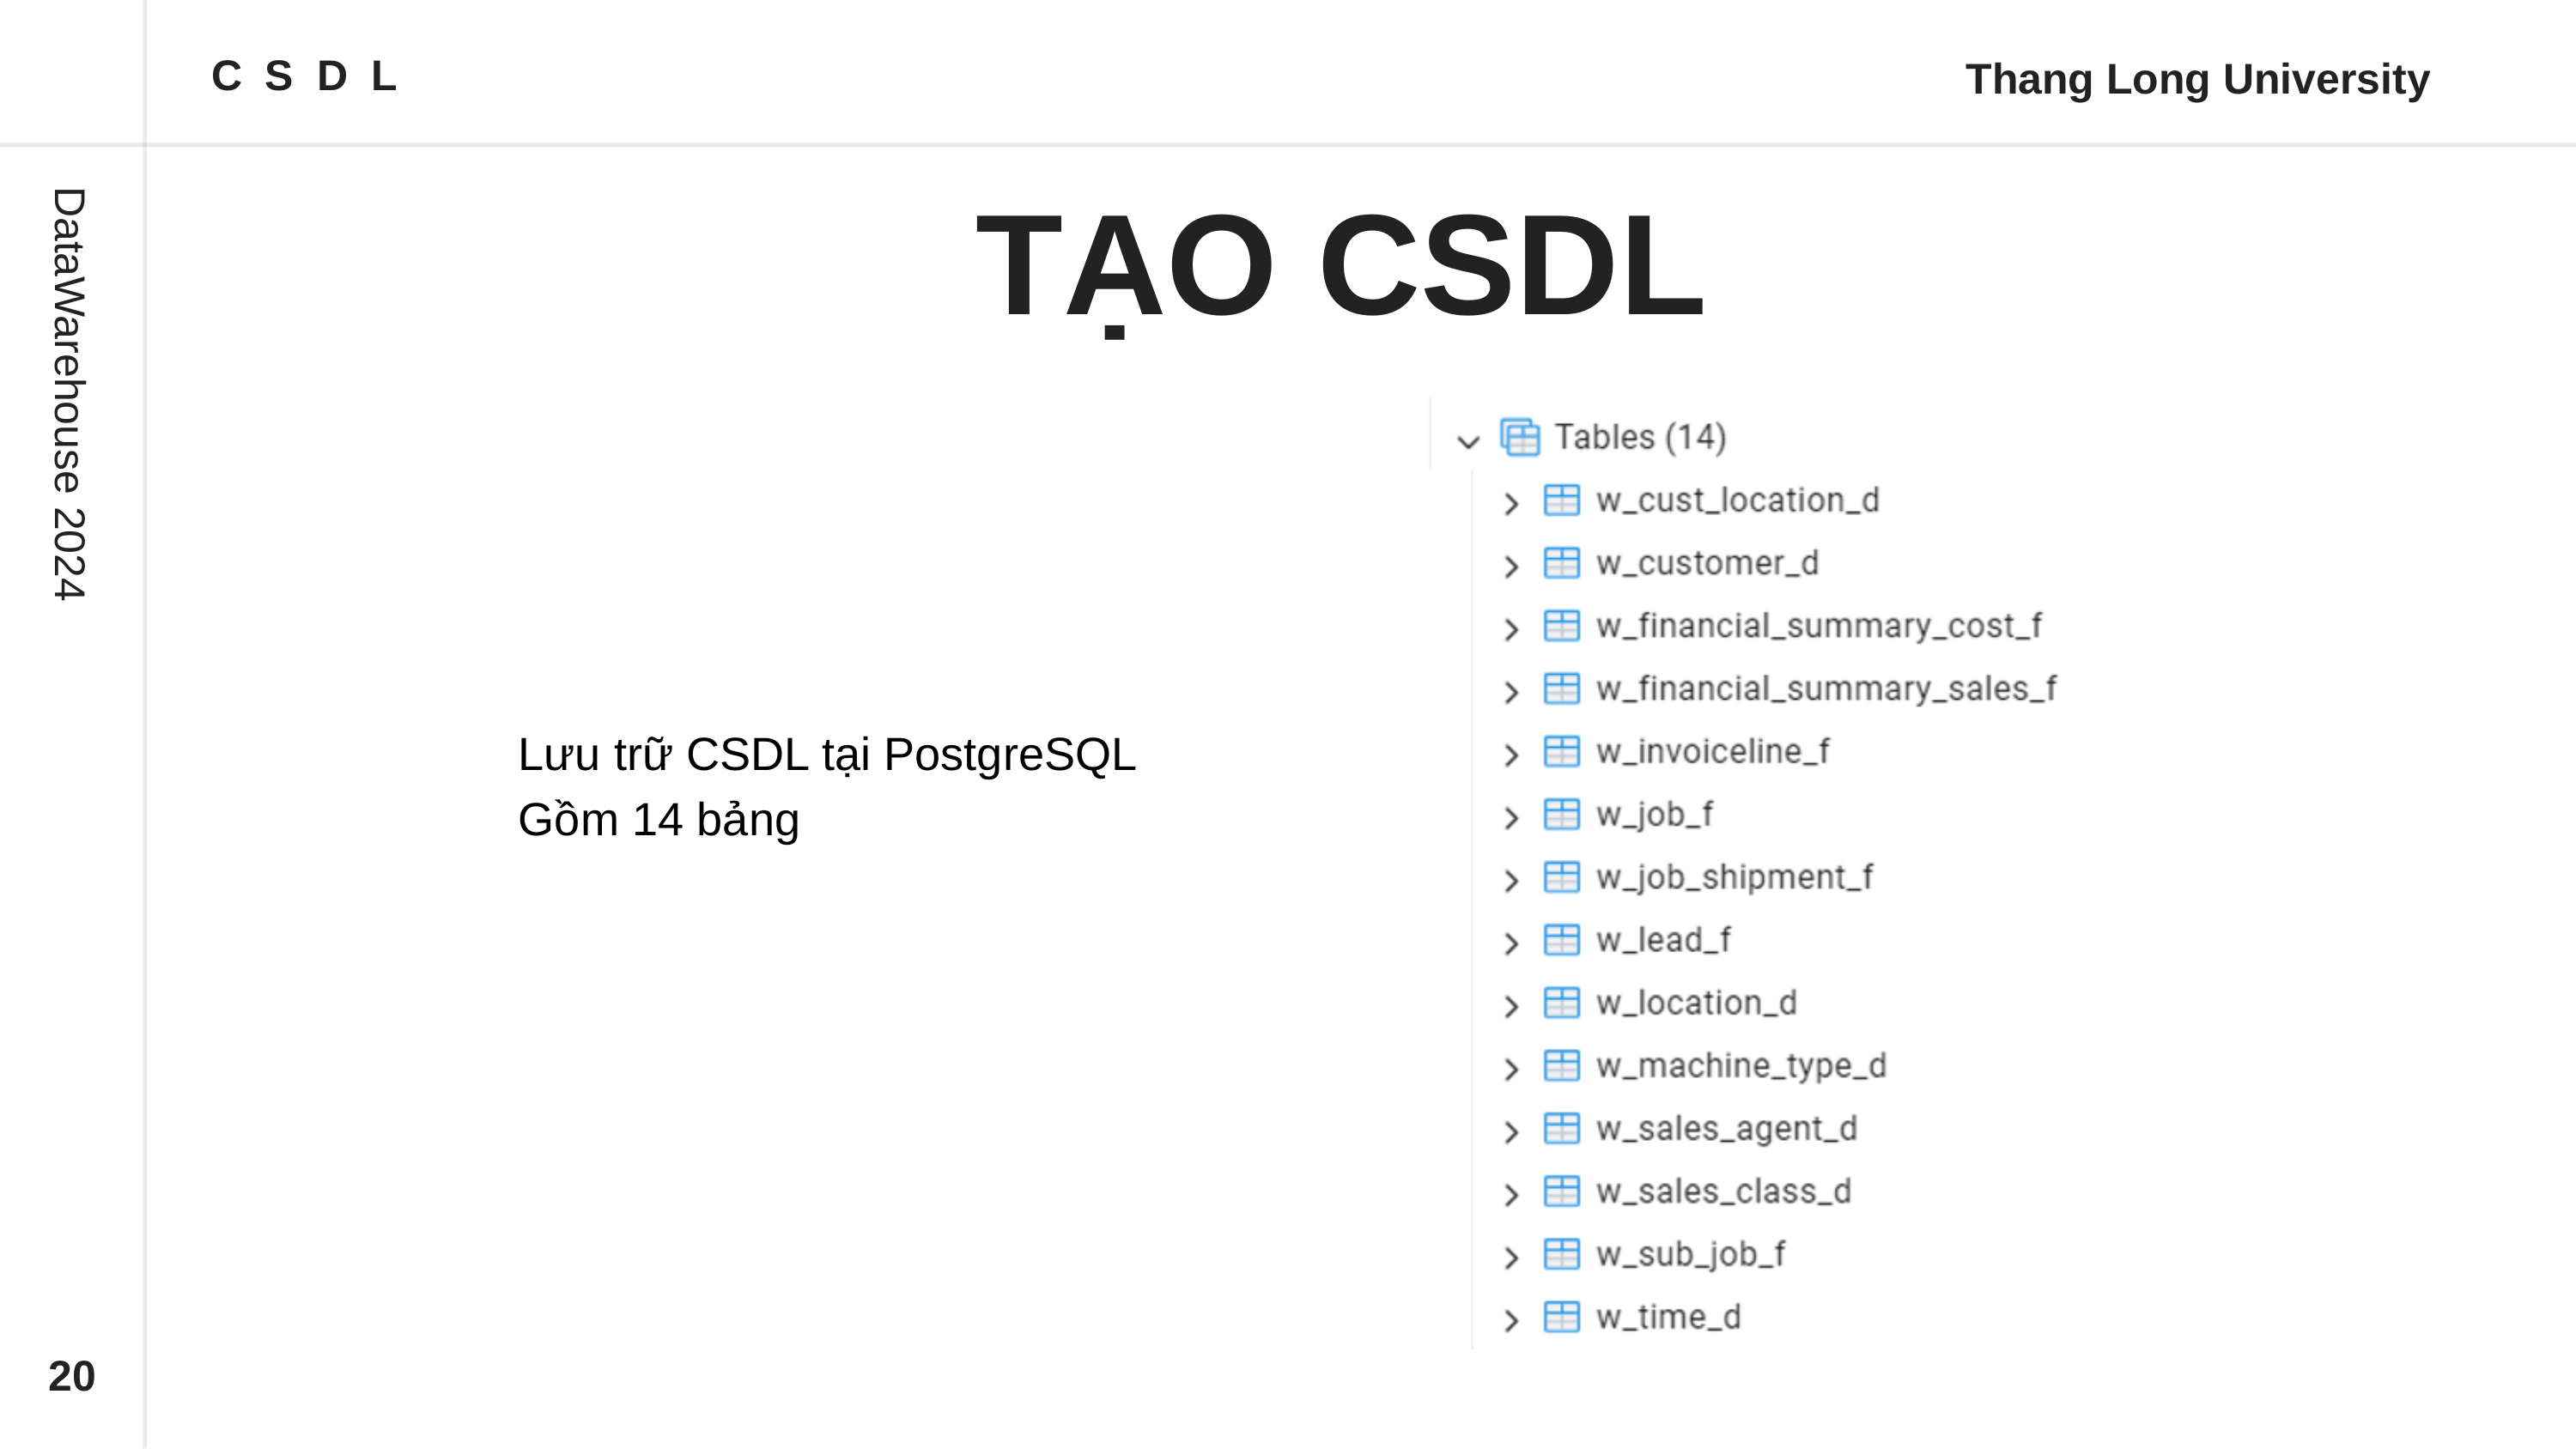

CSDL
Thang Long University

TẠO CSDL
DataWarehouse 2024

Lưu trữ CSDL tại PostgreSQL
Gồm 14 bảng

20